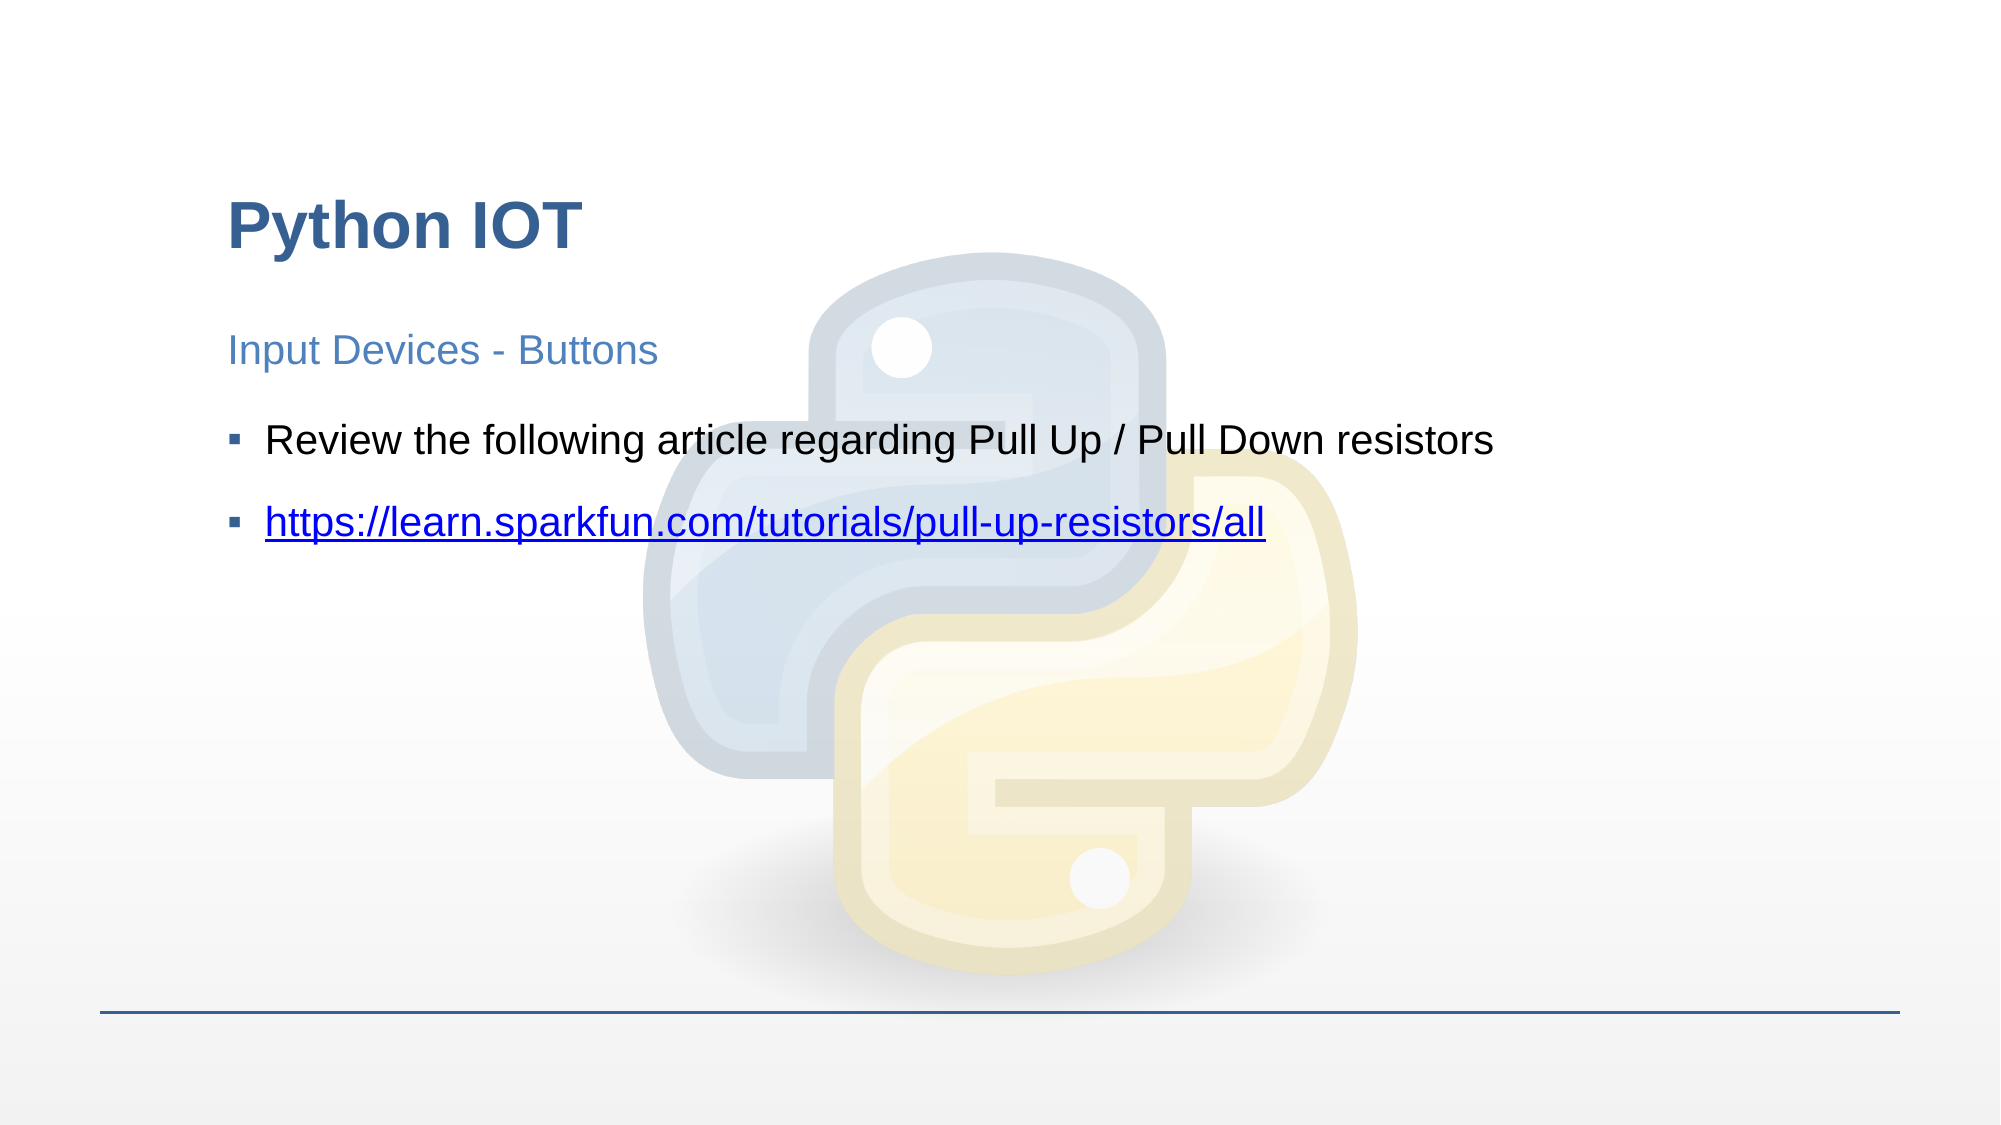

# Python IOT
Input Devices - Buttons
Review the following article regarding Pull Up / Pull Down resistors
https://learn.sparkfun.com/tutorials/pull-up-resistors/all